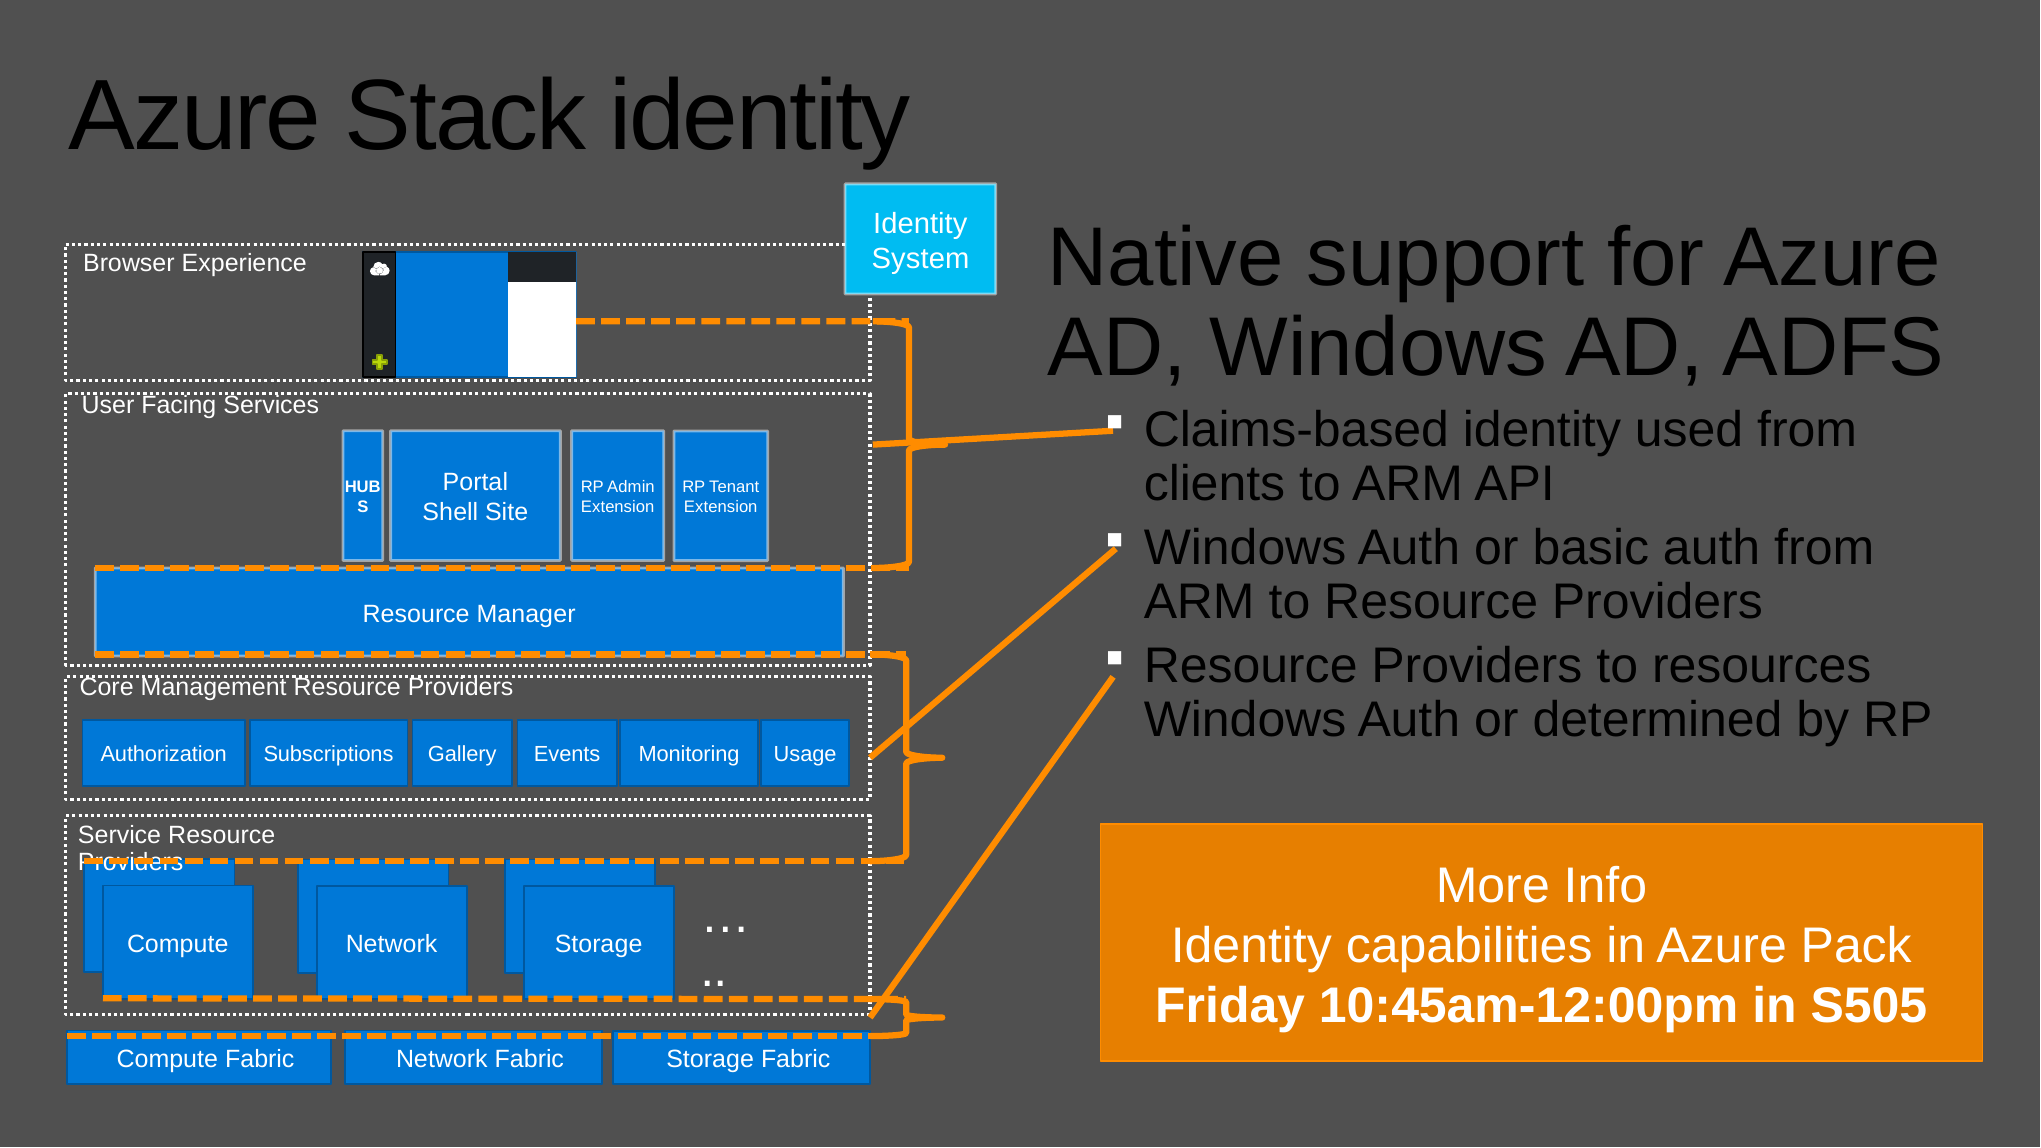

# Azure Stack identity
Identity
System
Native support for Azure AD, Windows AD, ADFS
Claims-based identity used from clients to ARM API
Windows Auth or basic auth from ARM to Resource Providers
Resource Providers to resources Windows Auth or determined by RP
Browser Experience

User Facing Services

Portal
Shell Site
HUBS
RP Admin Extension
RP Tenant Extension
Resource Manager
Core Management Resource Providers

Authorization
Subscriptions
Gallery
Events
Monitoring
Usage
Service Resource Providers

…..
Compute
Network
Storage

More Info
Identity capabilities in Azure Pack
Friday 10:45am-12:00pm in S505
  Compute Fabric
  Network Fabric
  Storage Fabric